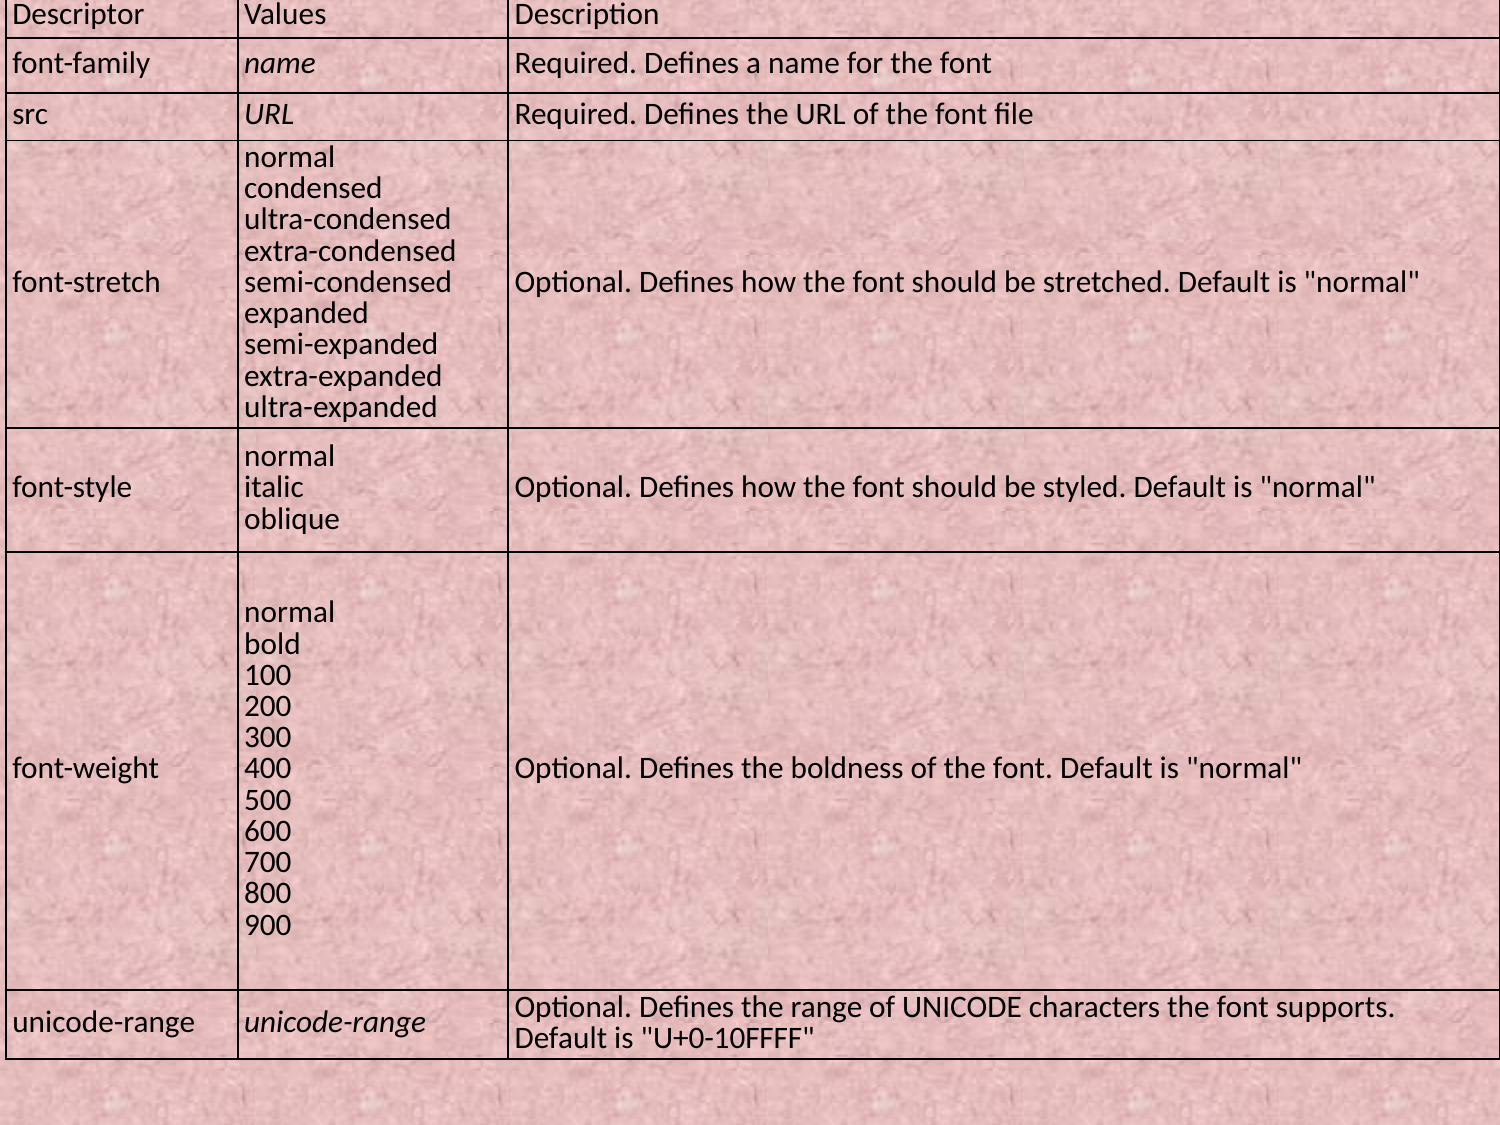

| Descriptor | Values | Description |
| --- | --- | --- |
| font-family | name | Required. Defines a name for the font |
| src | URL | Required. Defines the URL of the font file |
| font-stretch | normal condensed ultra-condensed extra-condensed semi-condensed expanded semi-expanded extra-expanded ultra-expanded | Optional. Defines how the font should be stretched. Default is "normal" |
| font-style | normal italic oblique | Optional. Defines how the font should be styled. Default is "normal" |
| font-weight | normal bold 100 200 300 400 500 600 700 800 900 | Optional. Defines the boldness of the font. Default is "normal" |
| unicode-range | unicode-range | Optional. Defines the range of UNICODE characters the font supports. Default is "U+0-10FFFF" |
#